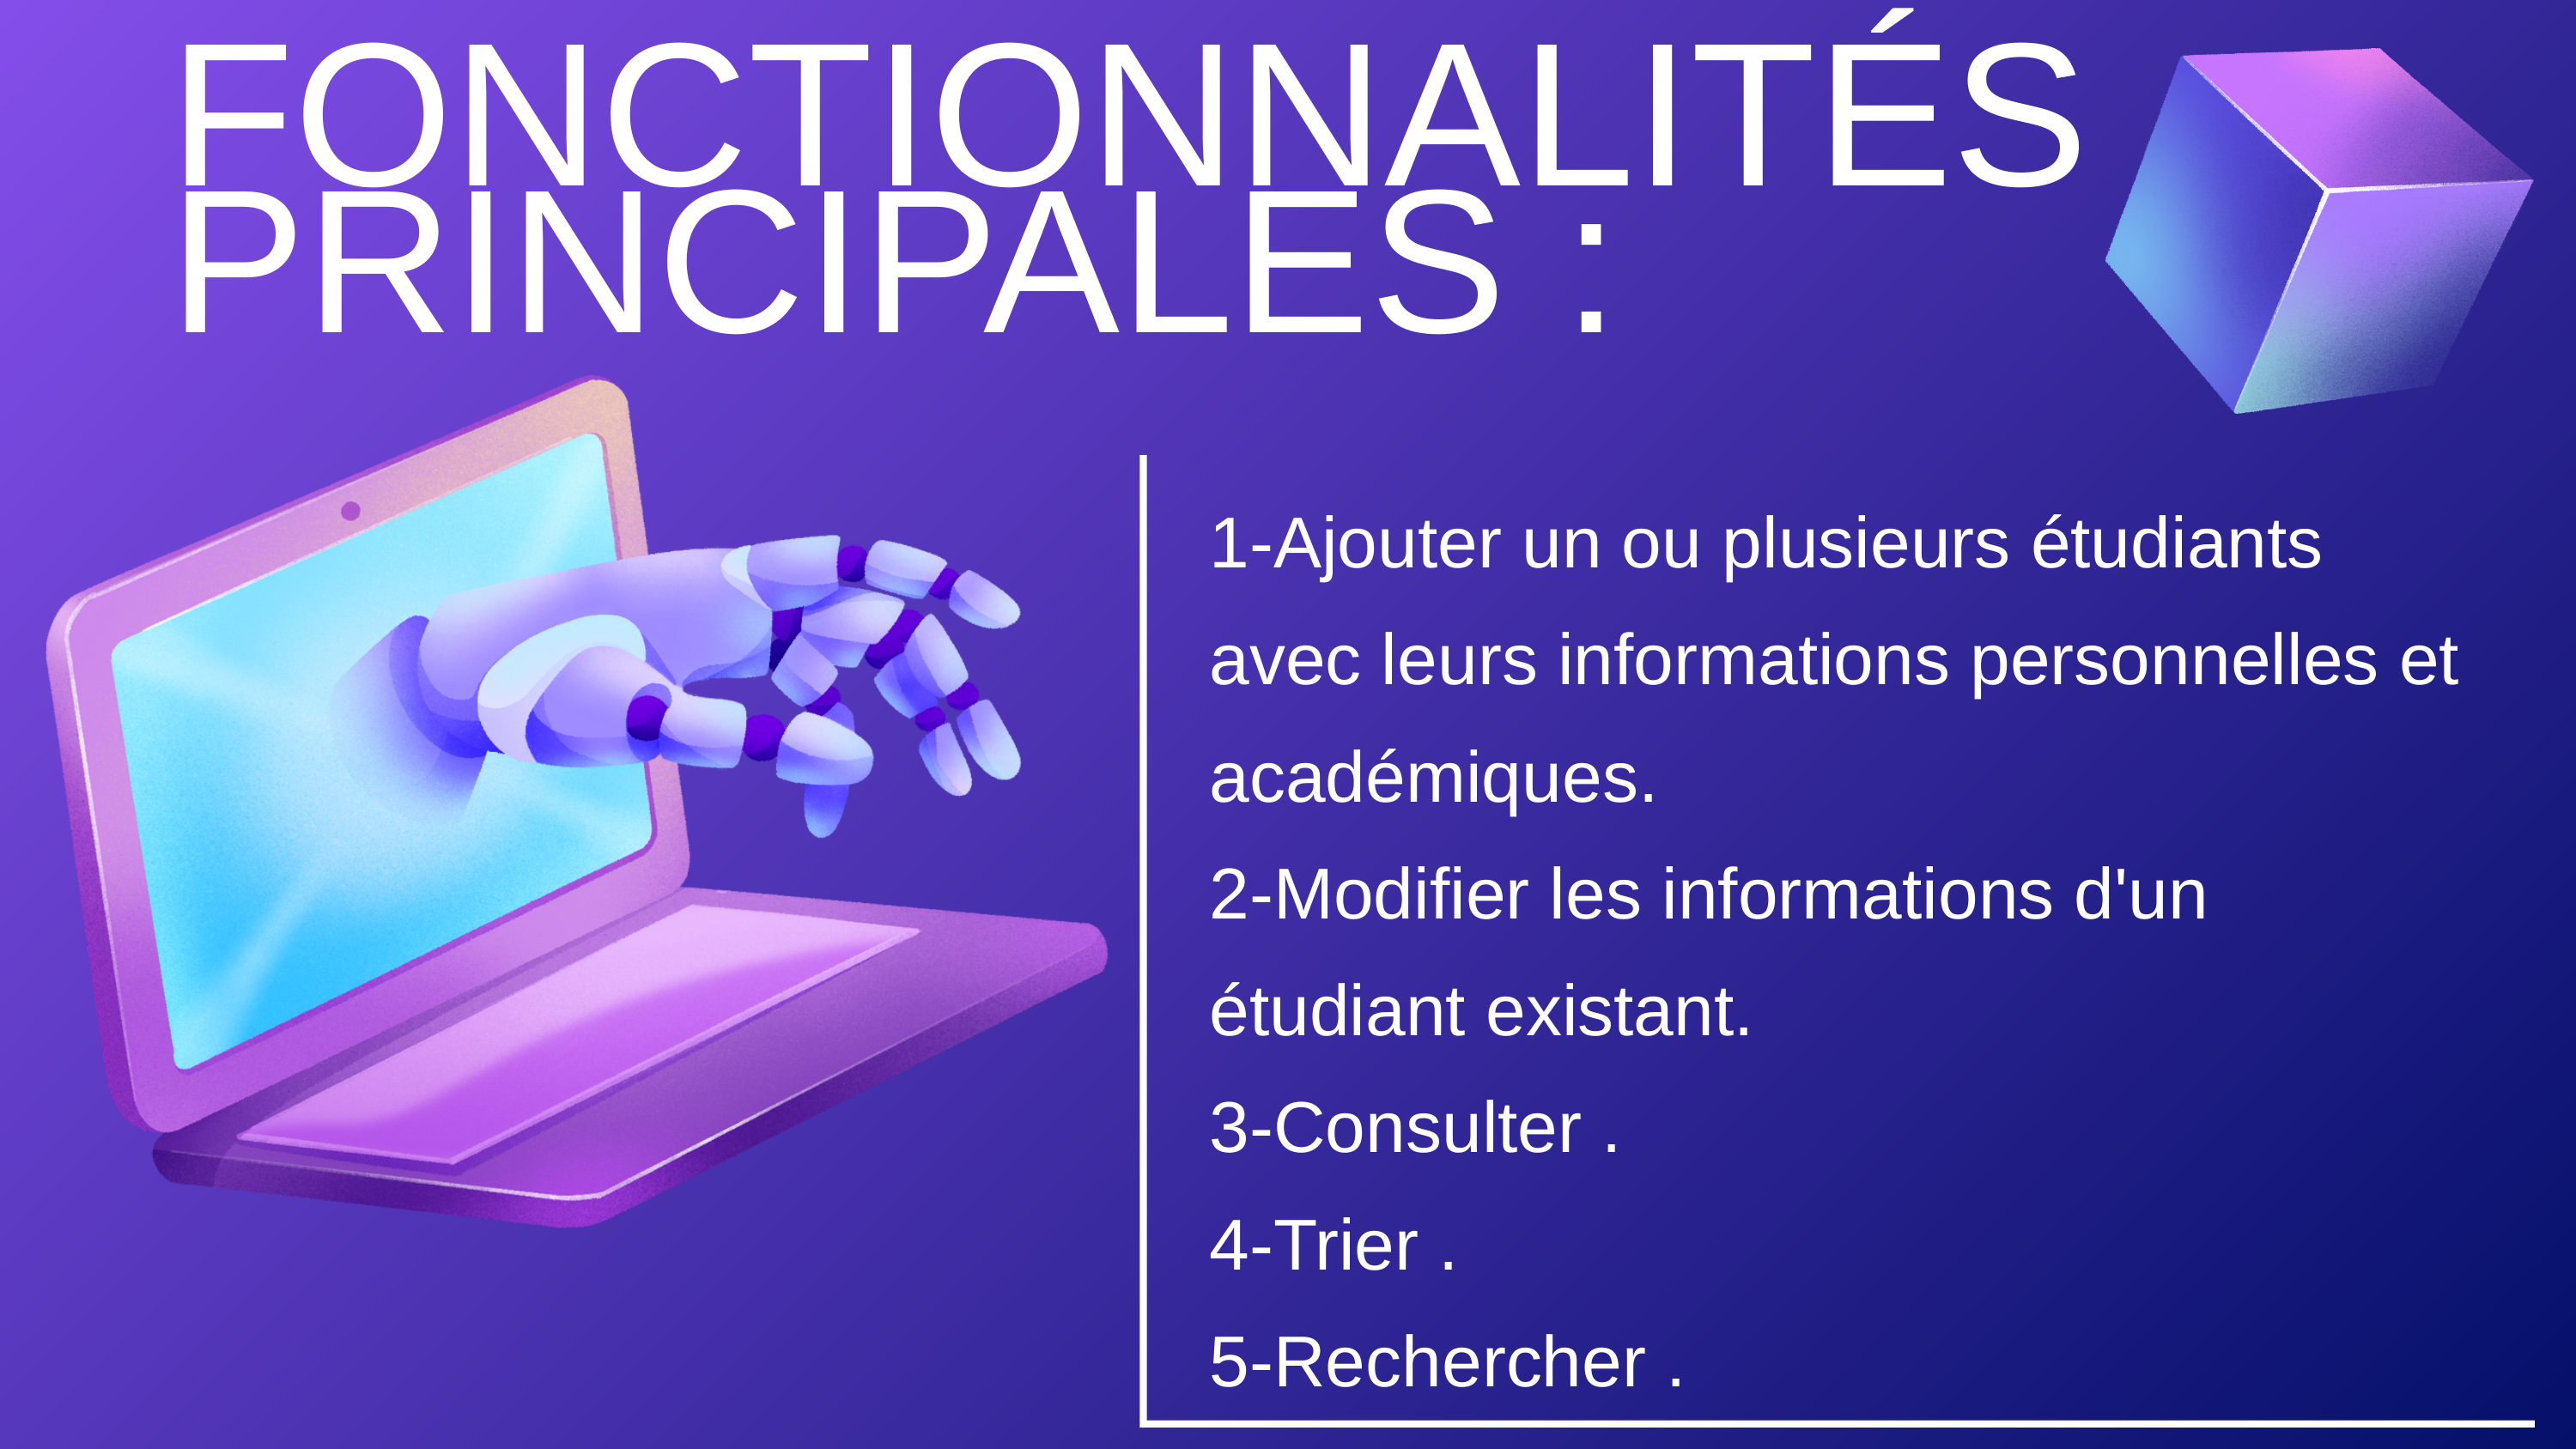

FONCTIONNALITÉS PRINCIPALES :

1-Ajouter un ou plusieurs étudiants avec leurs informations personnelles et académiques.
2-Modifier les informations d'un étudiant existant.
3-Consulter .
4-Trier .
5-Rechercher .
6-Supprimer un étudiant par son numéro d'Apogée.
7-Authentification requise pour accéder au programme.